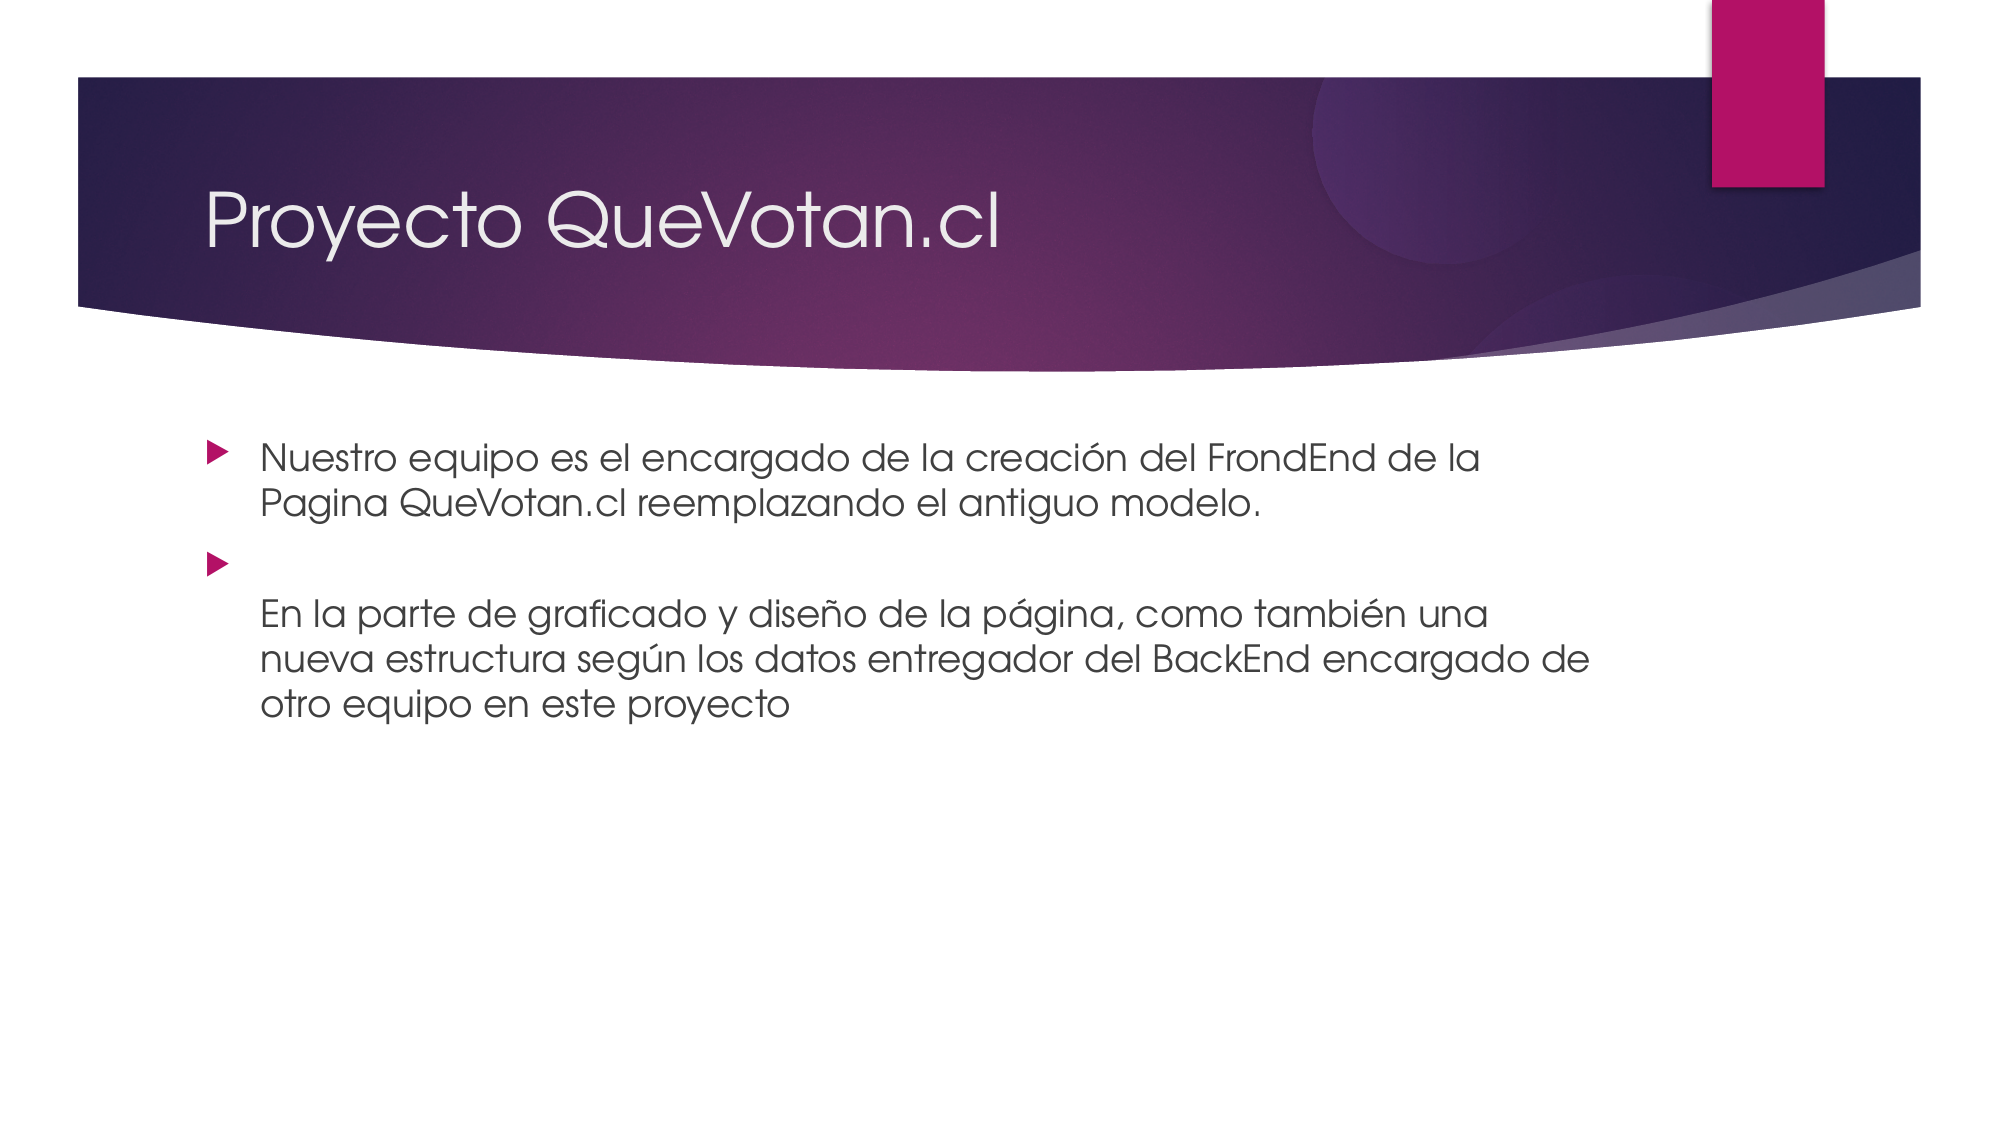

Proyecto QueVotan.cl
Nuestro equipo es el encargado de la creación del FrondEnd de la Pagina QueVotan.cl reemplazando el antiguo modelo.
En la parte de graficado y diseño de la página, como también una nueva estructura según los datos entregador del BackEnd encargado de otro equipo en este proyecto